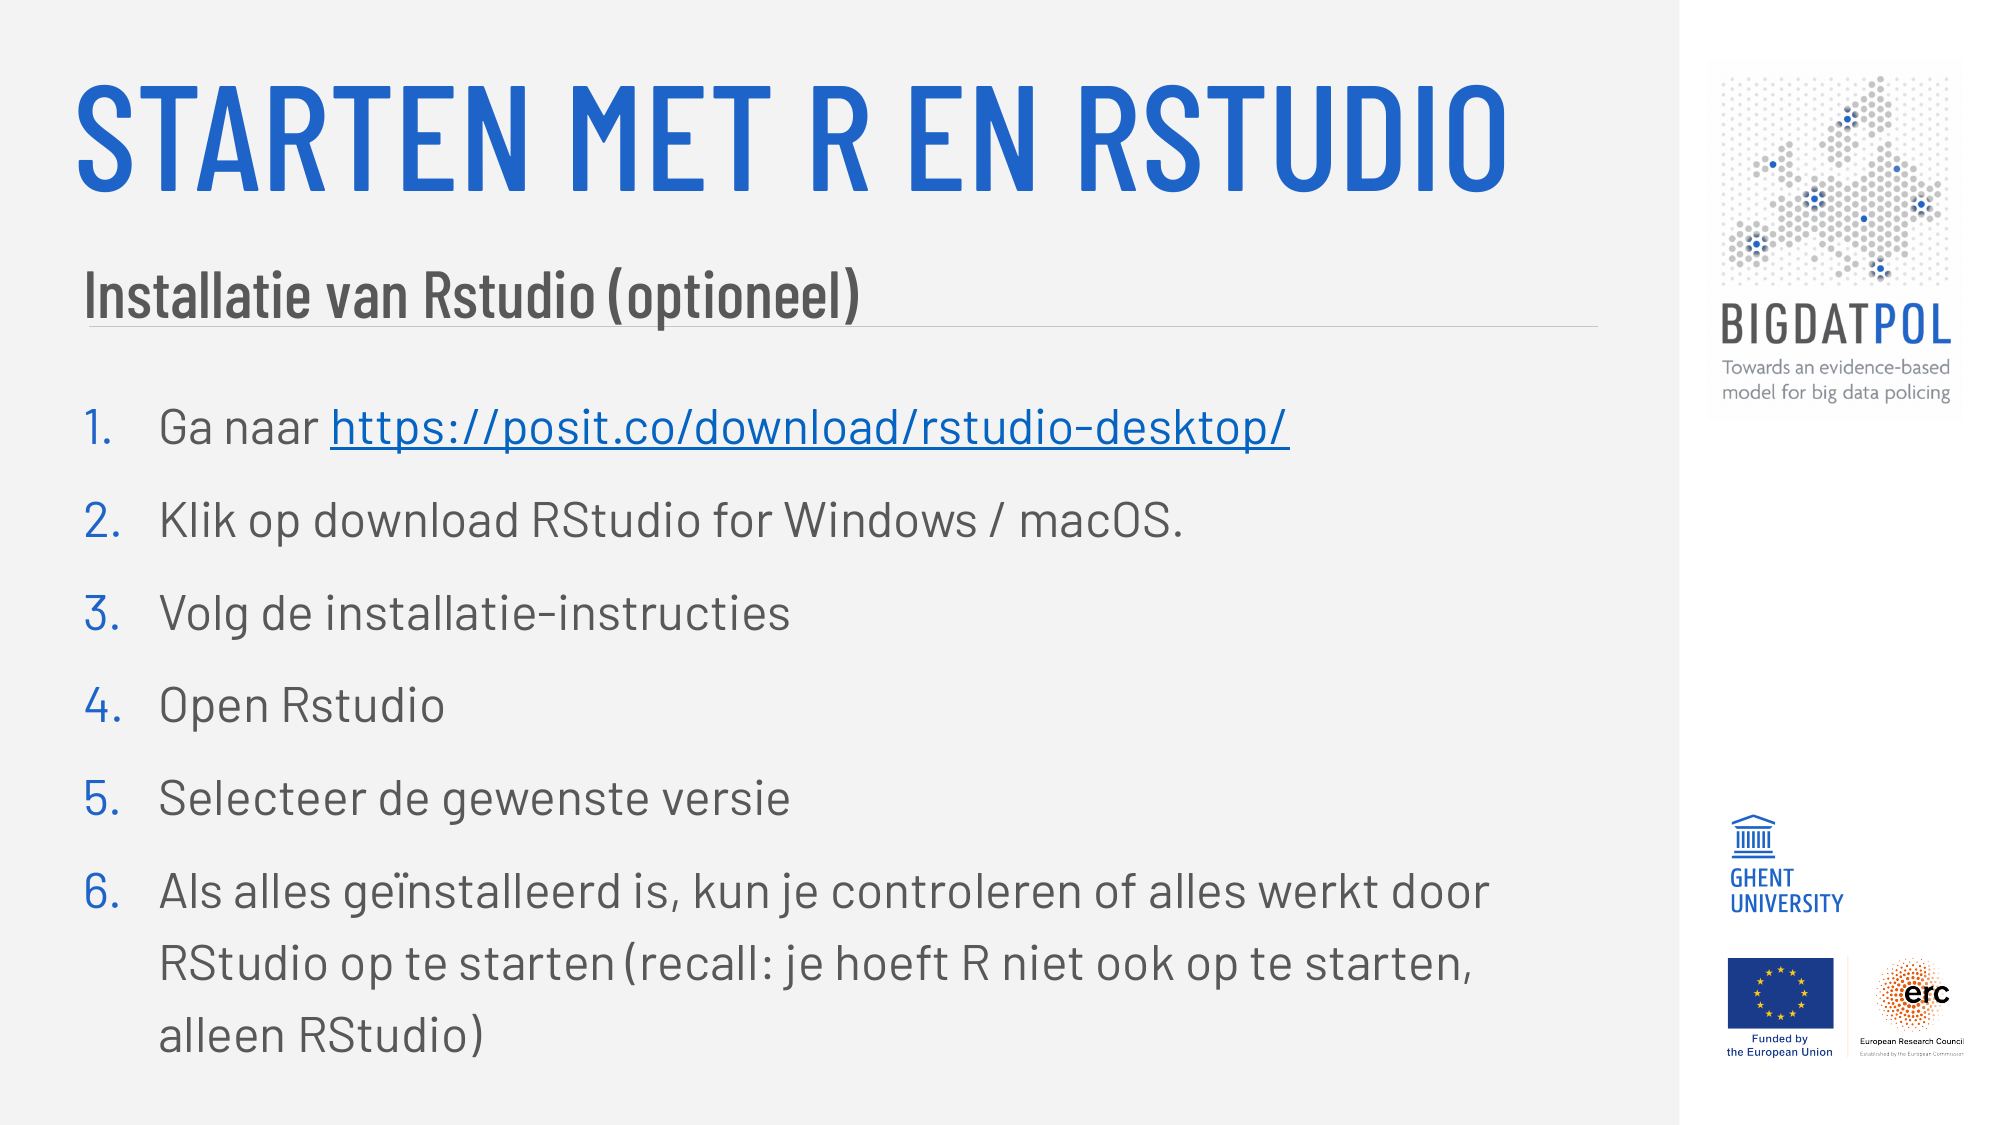

# Starten met r en rstudio
Installatie van Rstudio (optioneel)
Ga naar https://posit.co/download/rstudio-desktop/
Klik op download RStudio for Windows / macOS.
Volg de installatie-instructies
Open Rstudio
Selecteer de gewenste versie
Als alles geïnstalleerd is, kun je controleren of alles werkt door RStudio op te starten (recall: je hoeft R niet ook op te starten, alleen RStudio)